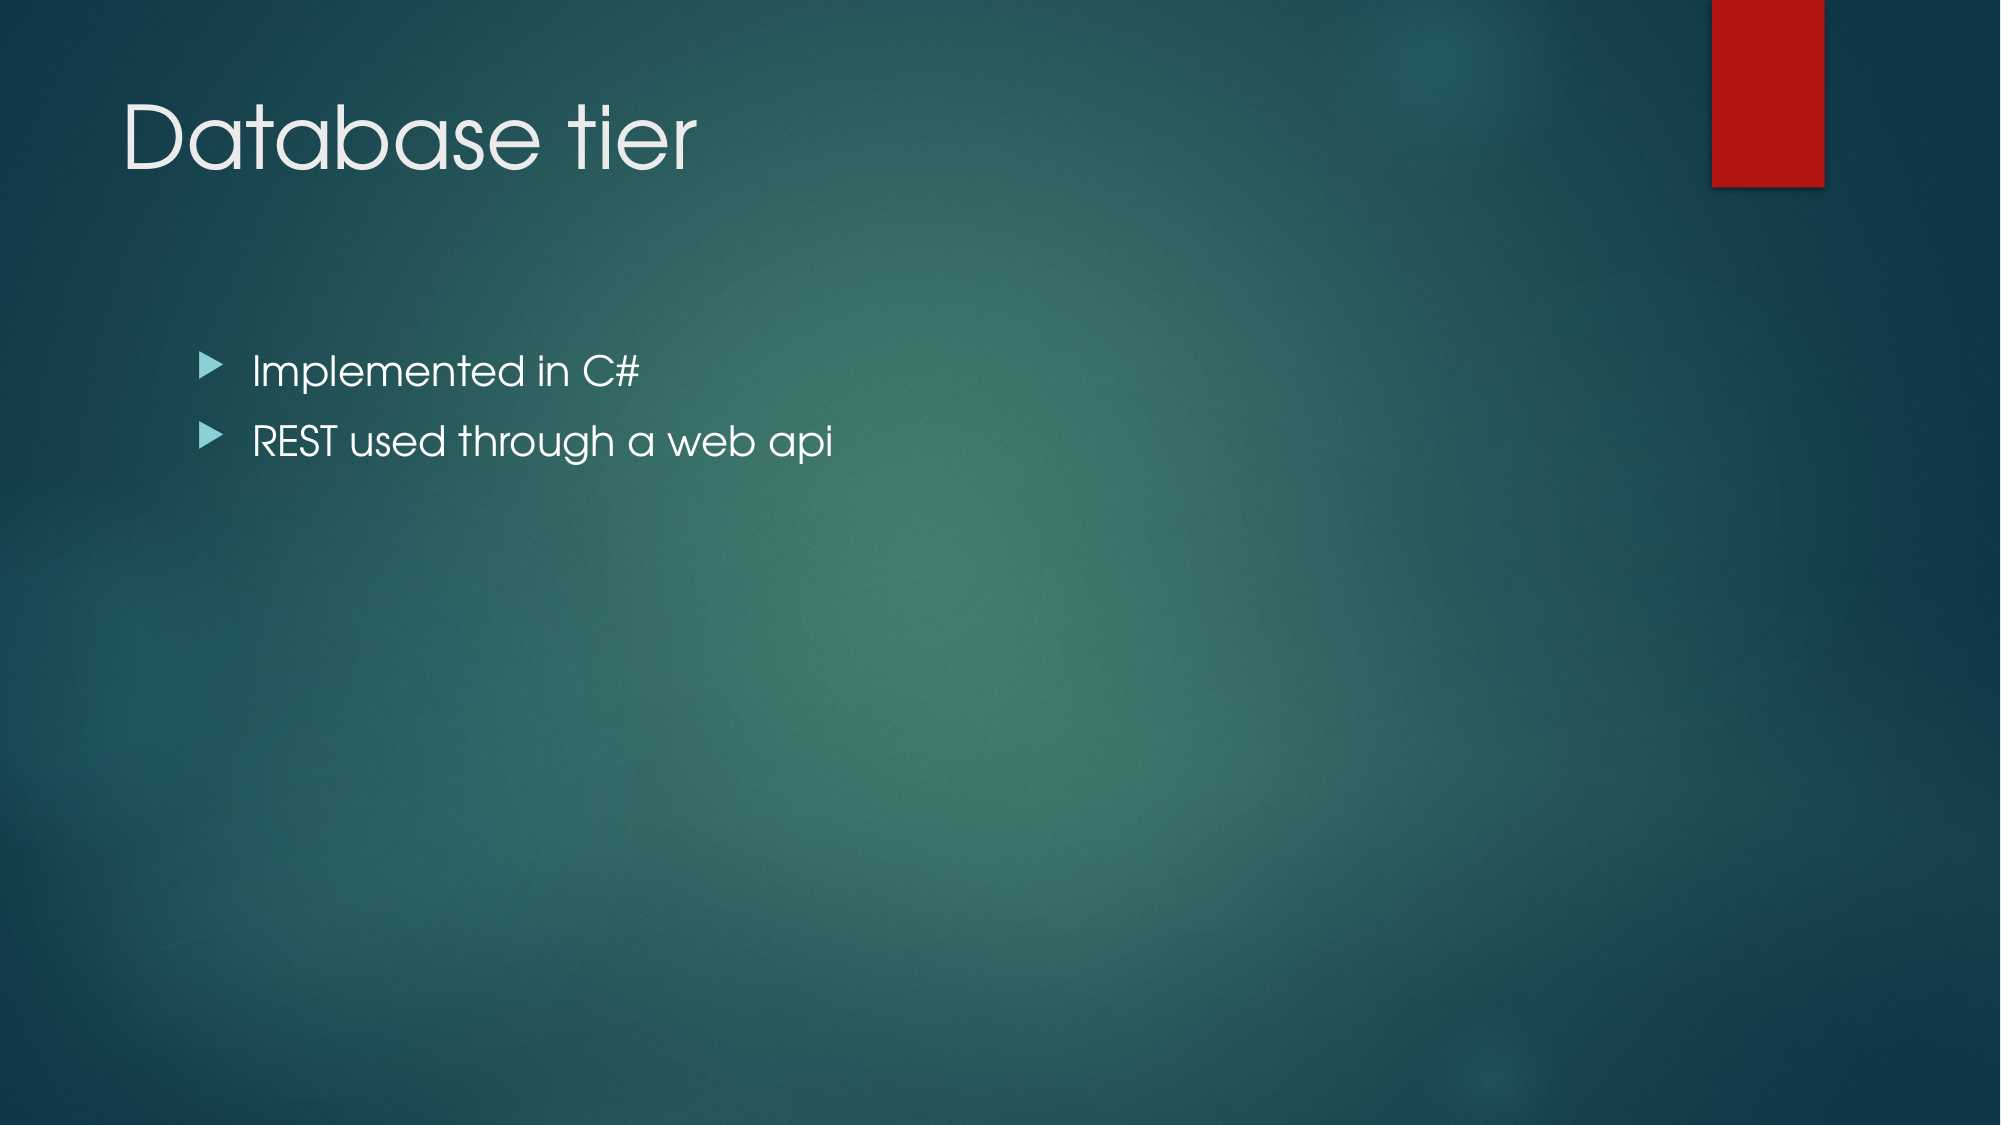

# Database tier
Implemented in C#
REST used through a web api